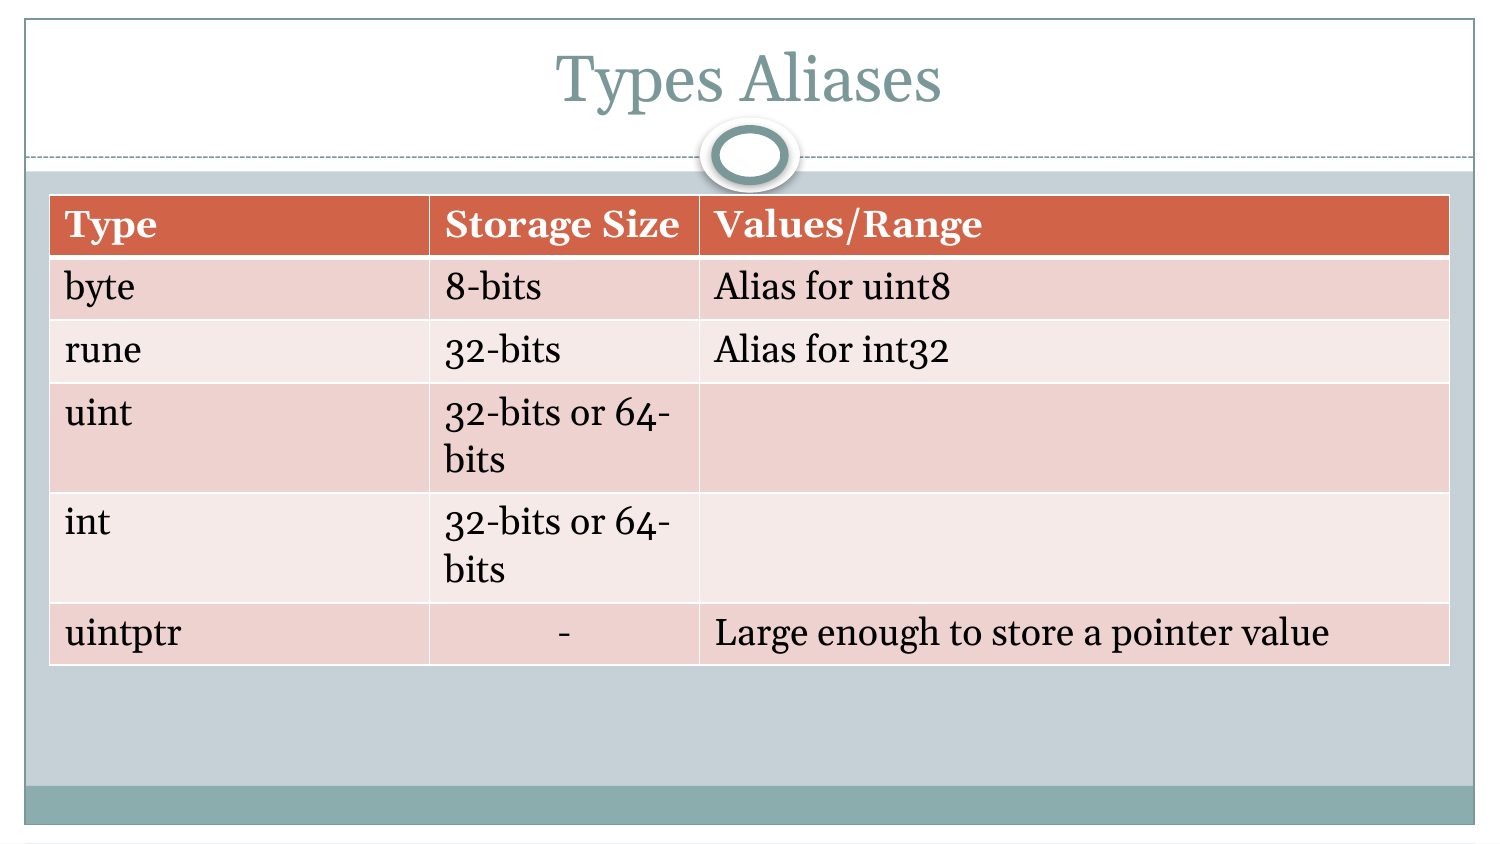

# Types Aliases
| Type | Storage Size | Values/Range |
| --- | --- | --- |
| byte | 8-bits | Alias for uint8 |
| rune | 32-bits | Alias for int32 |
| uint | 32-bits or 64-bits |  |
| int | 32-bits or 64-bits |  |
| uintptr | - | Large enough to store a pointer value |